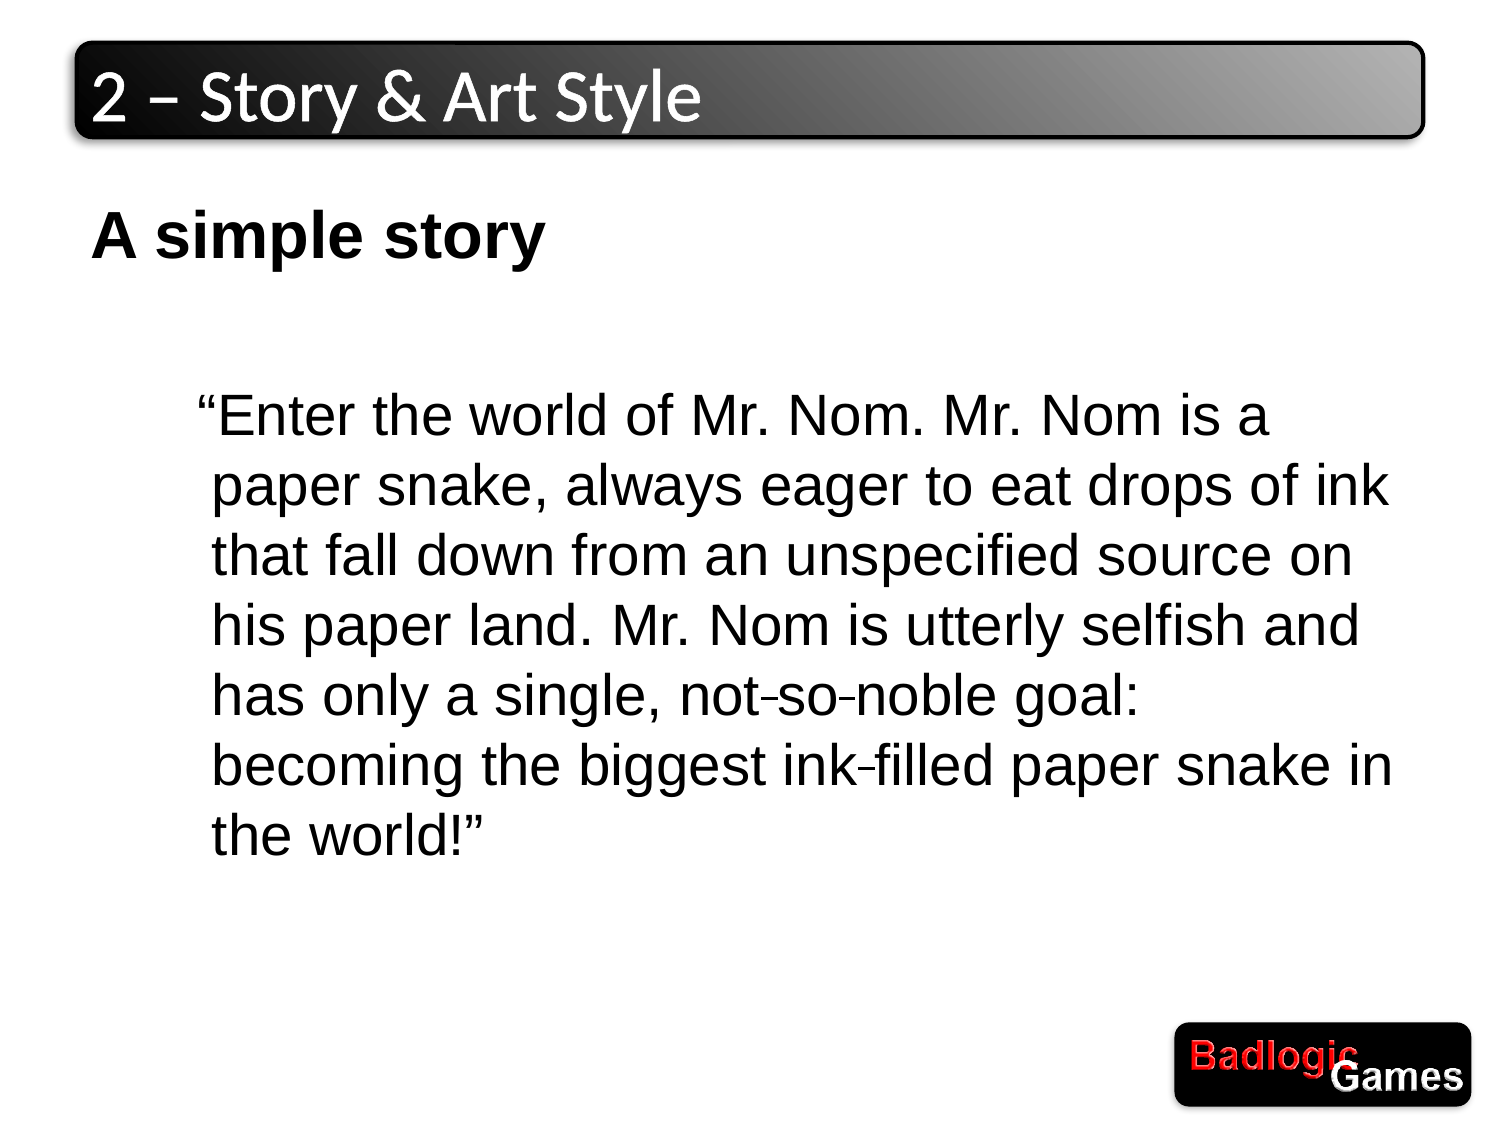

# 2 – Story & Art Style
A simple story

  “Enter the world of Mr. Nom. Mr. Nom is a paper snake, always eager to eat drops of ink that fall down from an unspecified source on his paper land. Mr. Nom is utterly selfish and has only a single, not so noble goal: becoming the biggest ink filled paper snake in the world!”